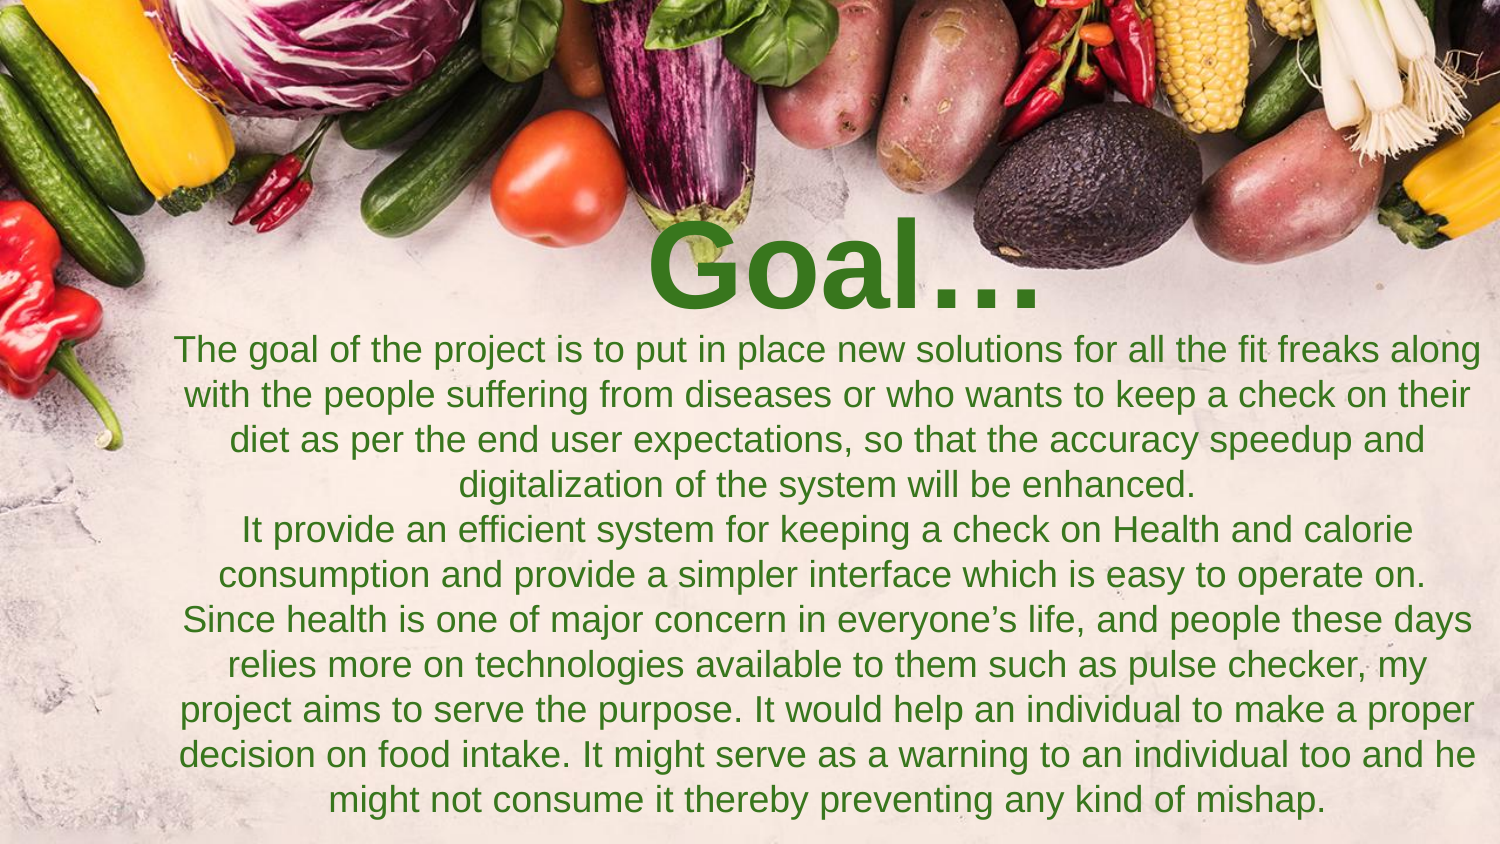

Goal…
The goal of the project is to put in place new solutions for all the fit freaks along with the people suffering from diseases or who wants to keep a check on their diet as per the end user expectations, so that the accuracy speedup and digitalization of the system will be enhanced.
It provide an efficient system for keeping a check on Health and calorie consumption and provide a simpler interface which is easy to operate on.
Since health is one of major concern in everyone’s life, and people these days relies more on technologies available to them such as pulse checker, my project aims to serve the purpose. It would help an individual to make a proper decision on food intake. It might serve as a warning to an individual too and he might not consume it thereby preventing any kind of mishap.